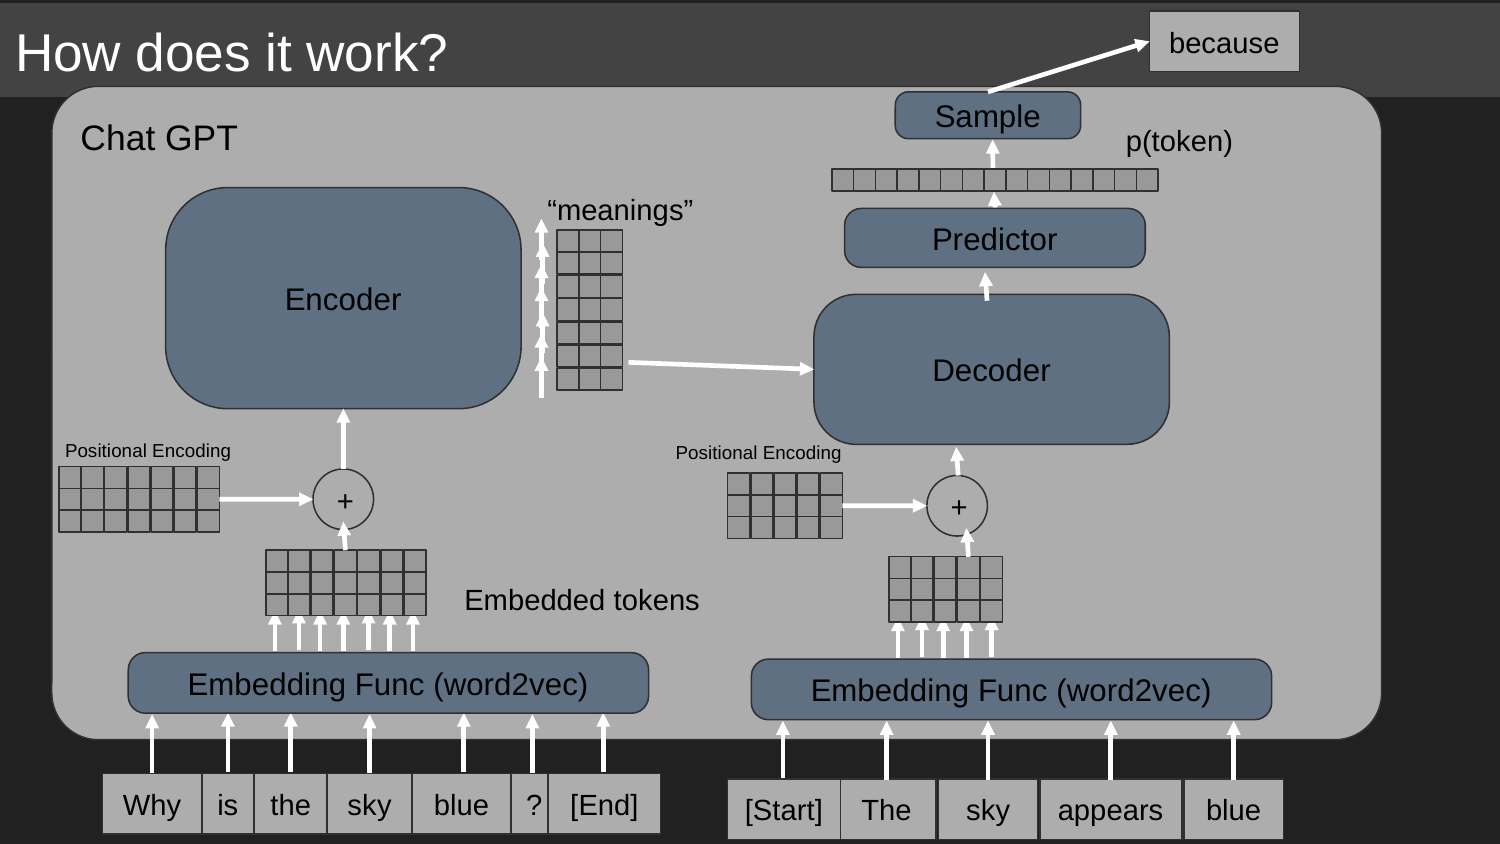

# How does it work?
because
Chat GPT
Sample
p(token)

“meanings”
Encoder
Predictor

Decoder

Positional Encoding
Positional Encoding

+

+

Embedded tokens
Embedding Func (word2vec)
Embedding Func (word2vec)
Why
is
the
sky
blue
?
[End]
[Start]
The
sky
appears
blue